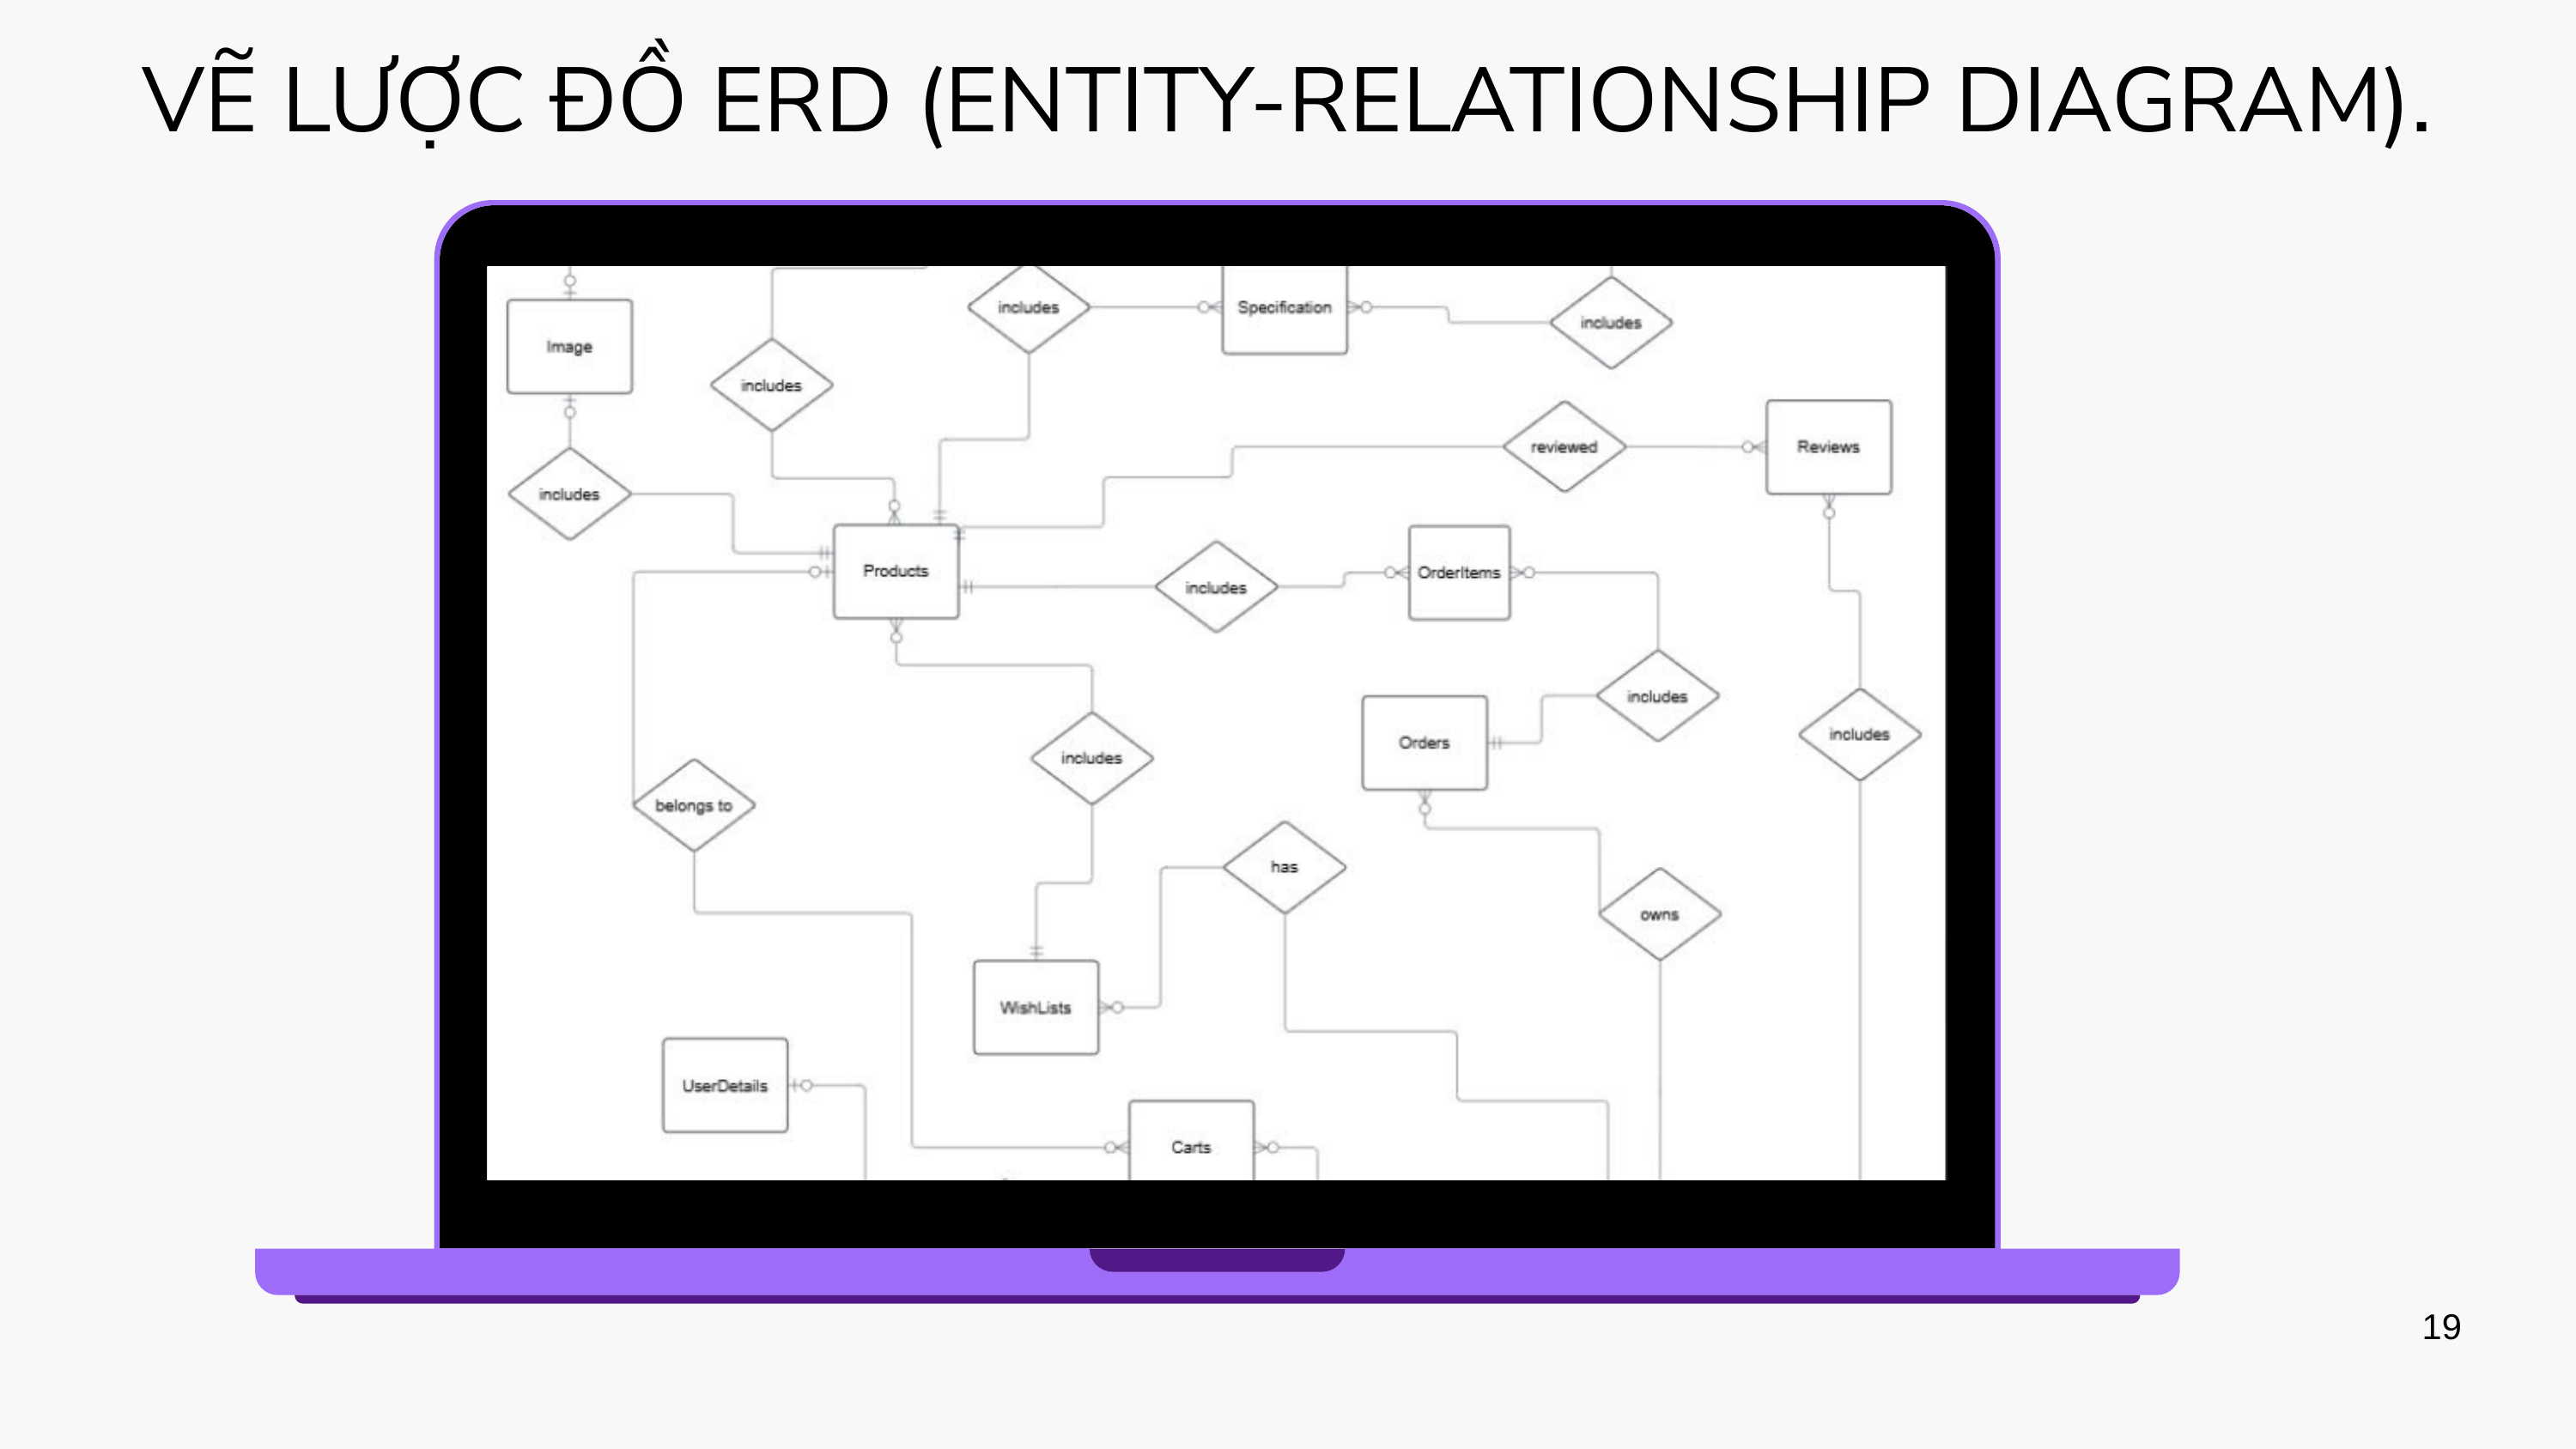

VẼ LƯỢC ĐỒ ERD (ENTITY-RELATIONSHIP DIAGRAM).

Hoàng Thiên Kim
Trưởng Nhóm thiết kế
19